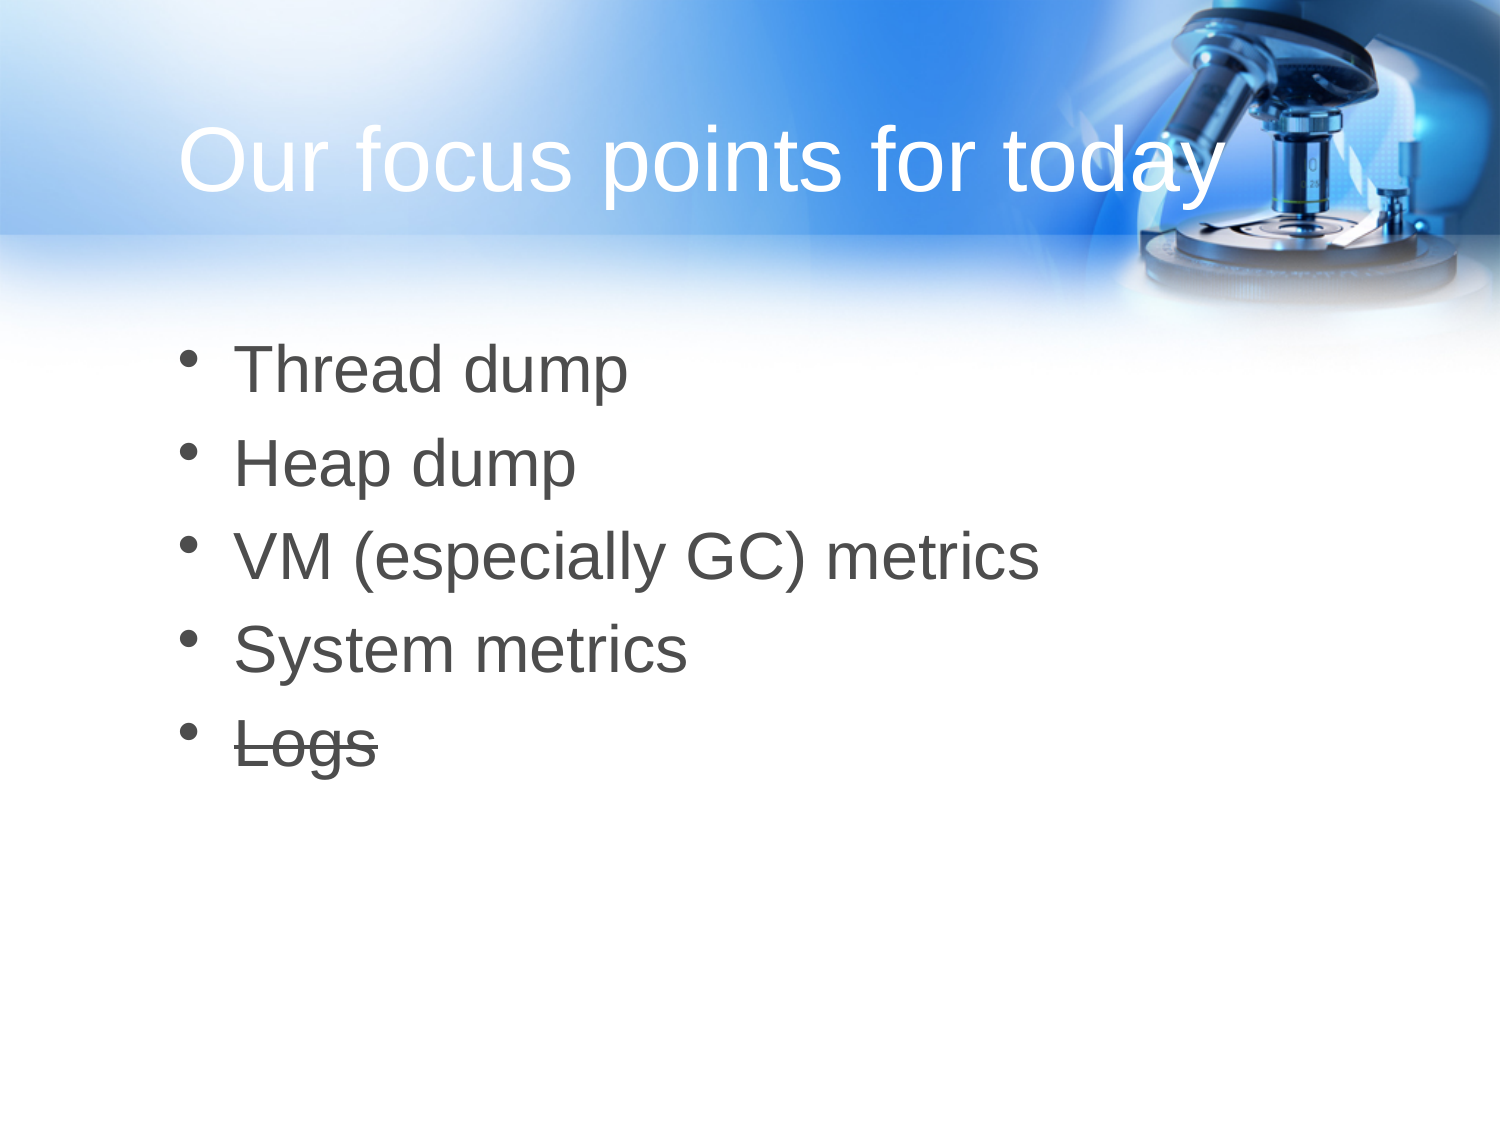

# Our focus points for today
Thread dump
Heap dump
VM (especially GC) metrics
System metrics
Logs